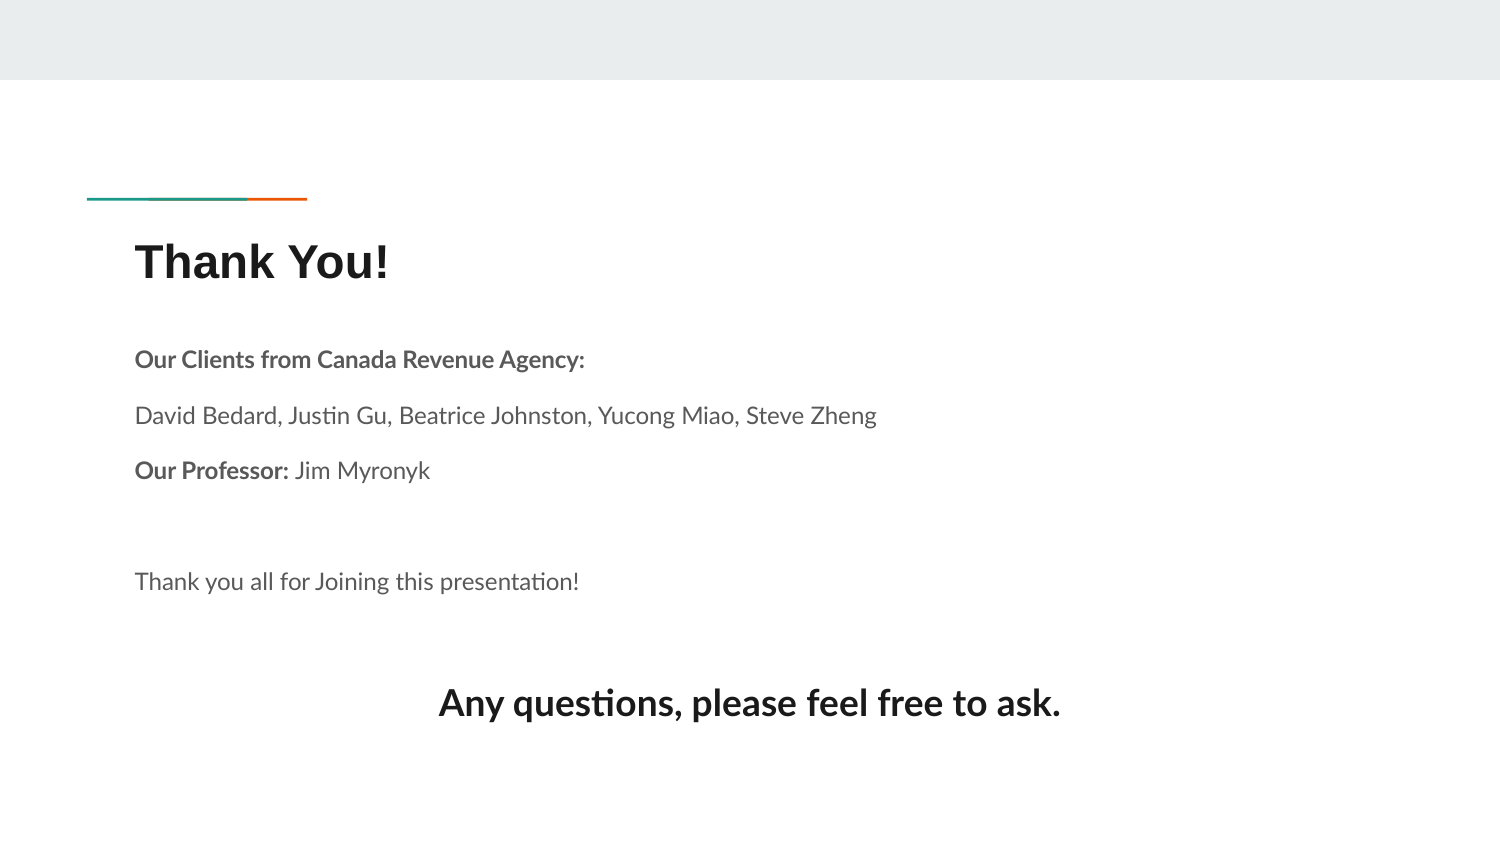

# Thank You!
Our Clients from Canada Revenue Agency:
David Bedard, Justin Gu, Beatrice Johnston, Yucong Miao, Steve Zheng
Our Professor: Jim Myronyk

Thank you all for Joining this presentation!

Any questions, please feel free to ask.